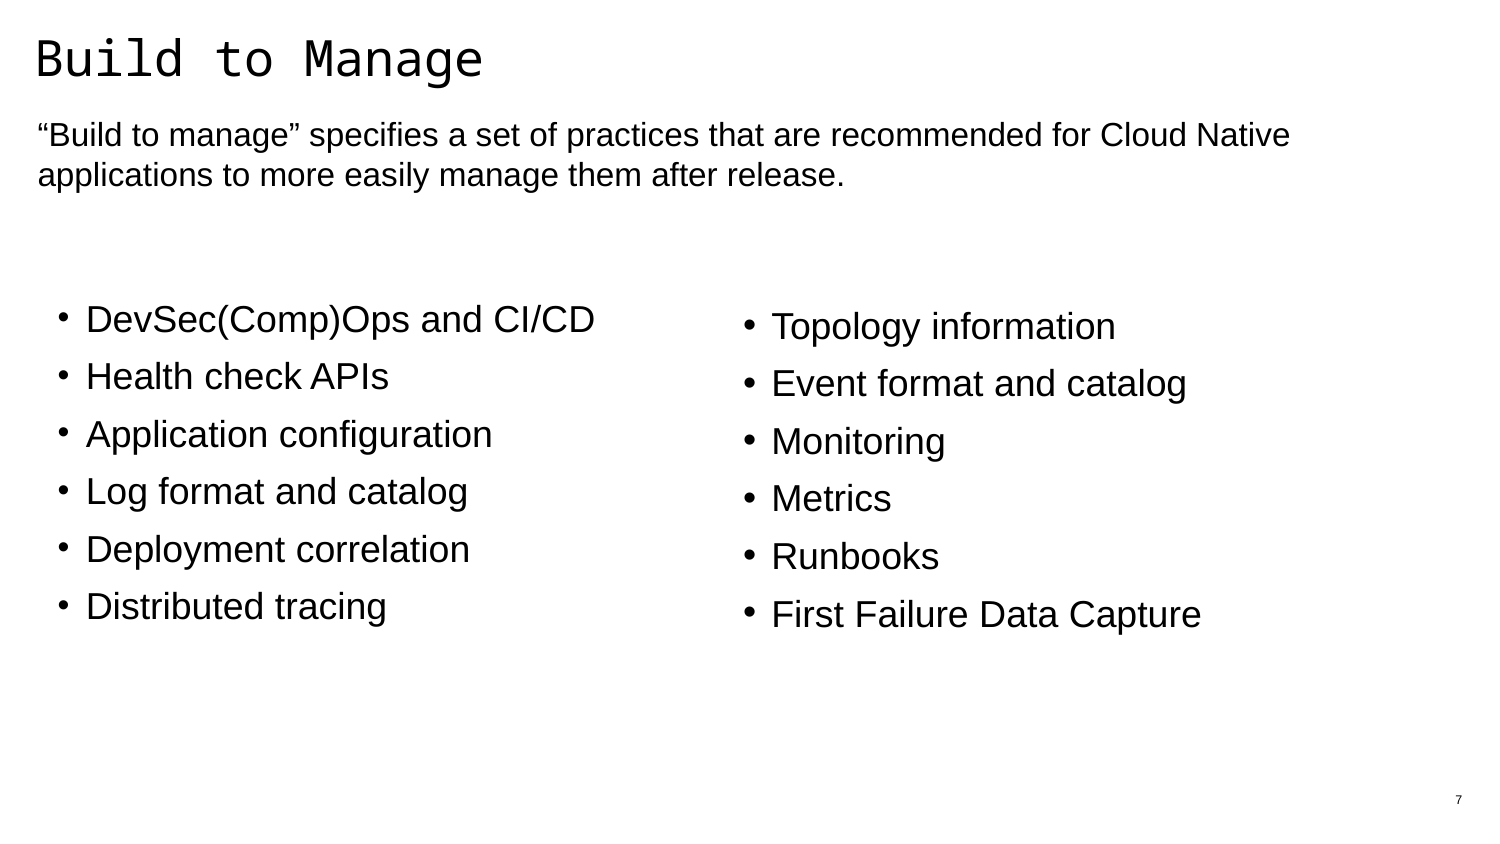

# Build to Manage
“Build to manage” specifies a set of practices that are recommended for Cloud Native applications to more easily manage them after release.
DevSec(Comp)Ops and CI/CD
Health check APIs
Application configuration
Log format and catalog
Deployment correlation
Distributed tracing
Topology information
Event format and catalog
Monitoring
Metrics
Runbooks
First Failure Data Capture
7